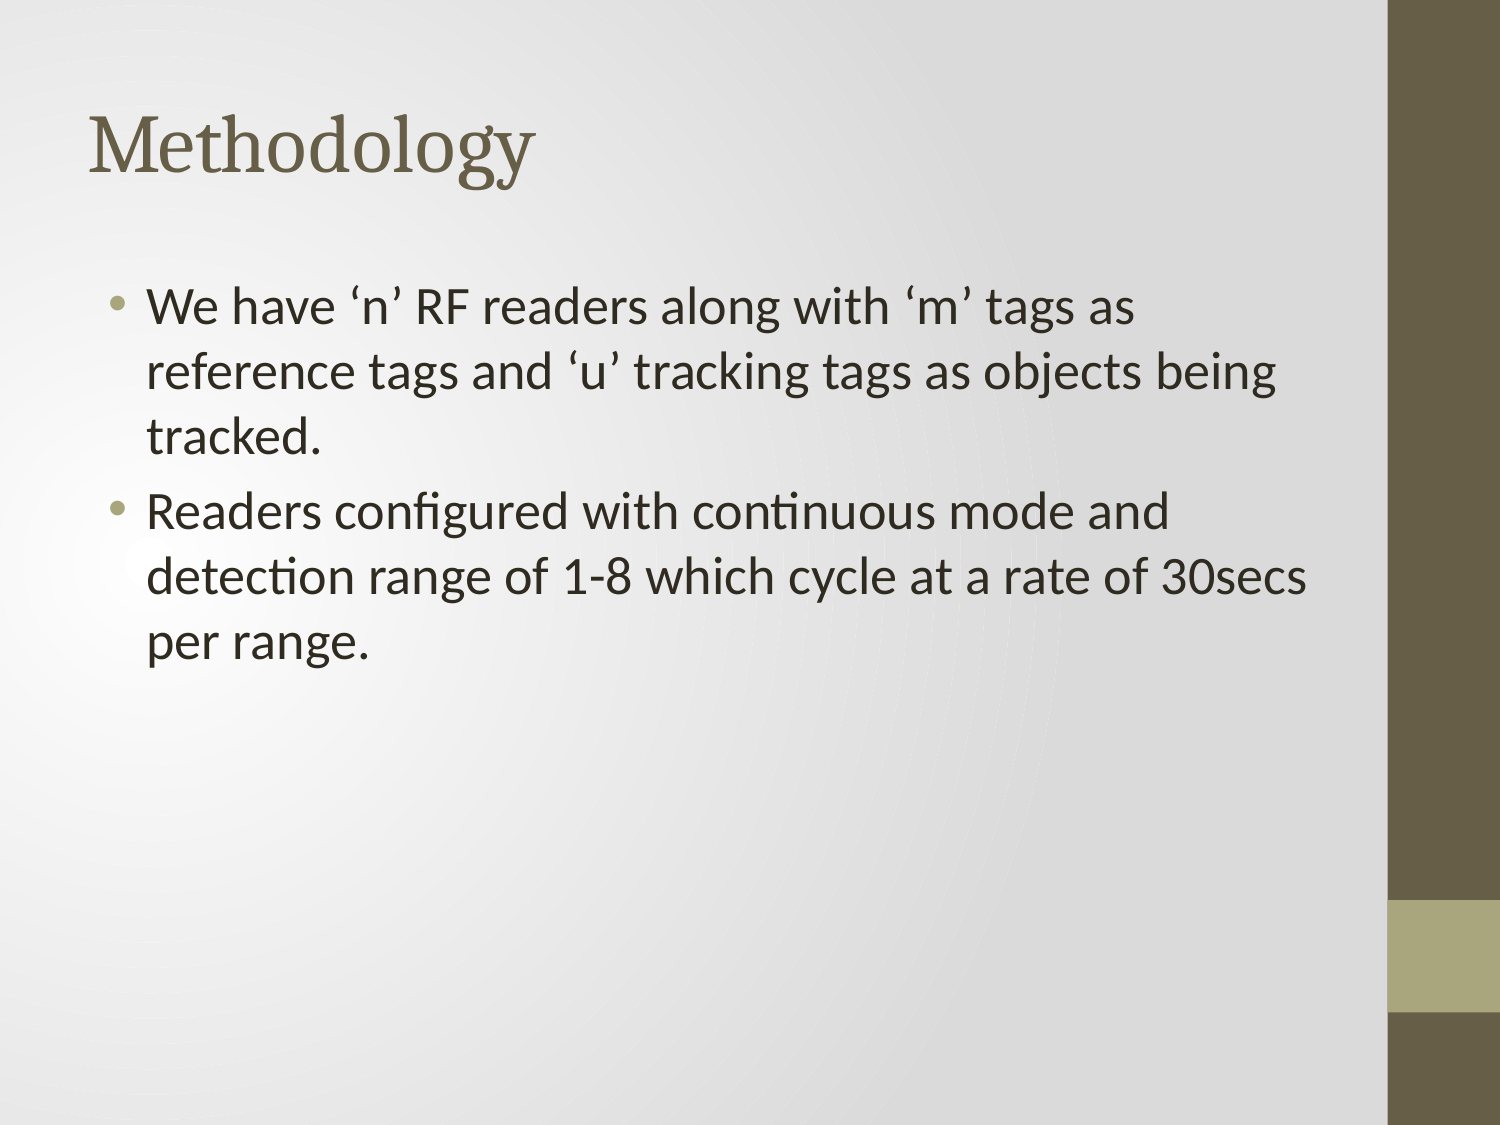

# Methodology
We have ‘n’ RF readers along with ‘m’ tags as reference tags and ‘u’ tracking tags as objects being tracked.
Readers configured with continuous mode and detection range of 1-8 which cycle at a rate of 30secs per range.